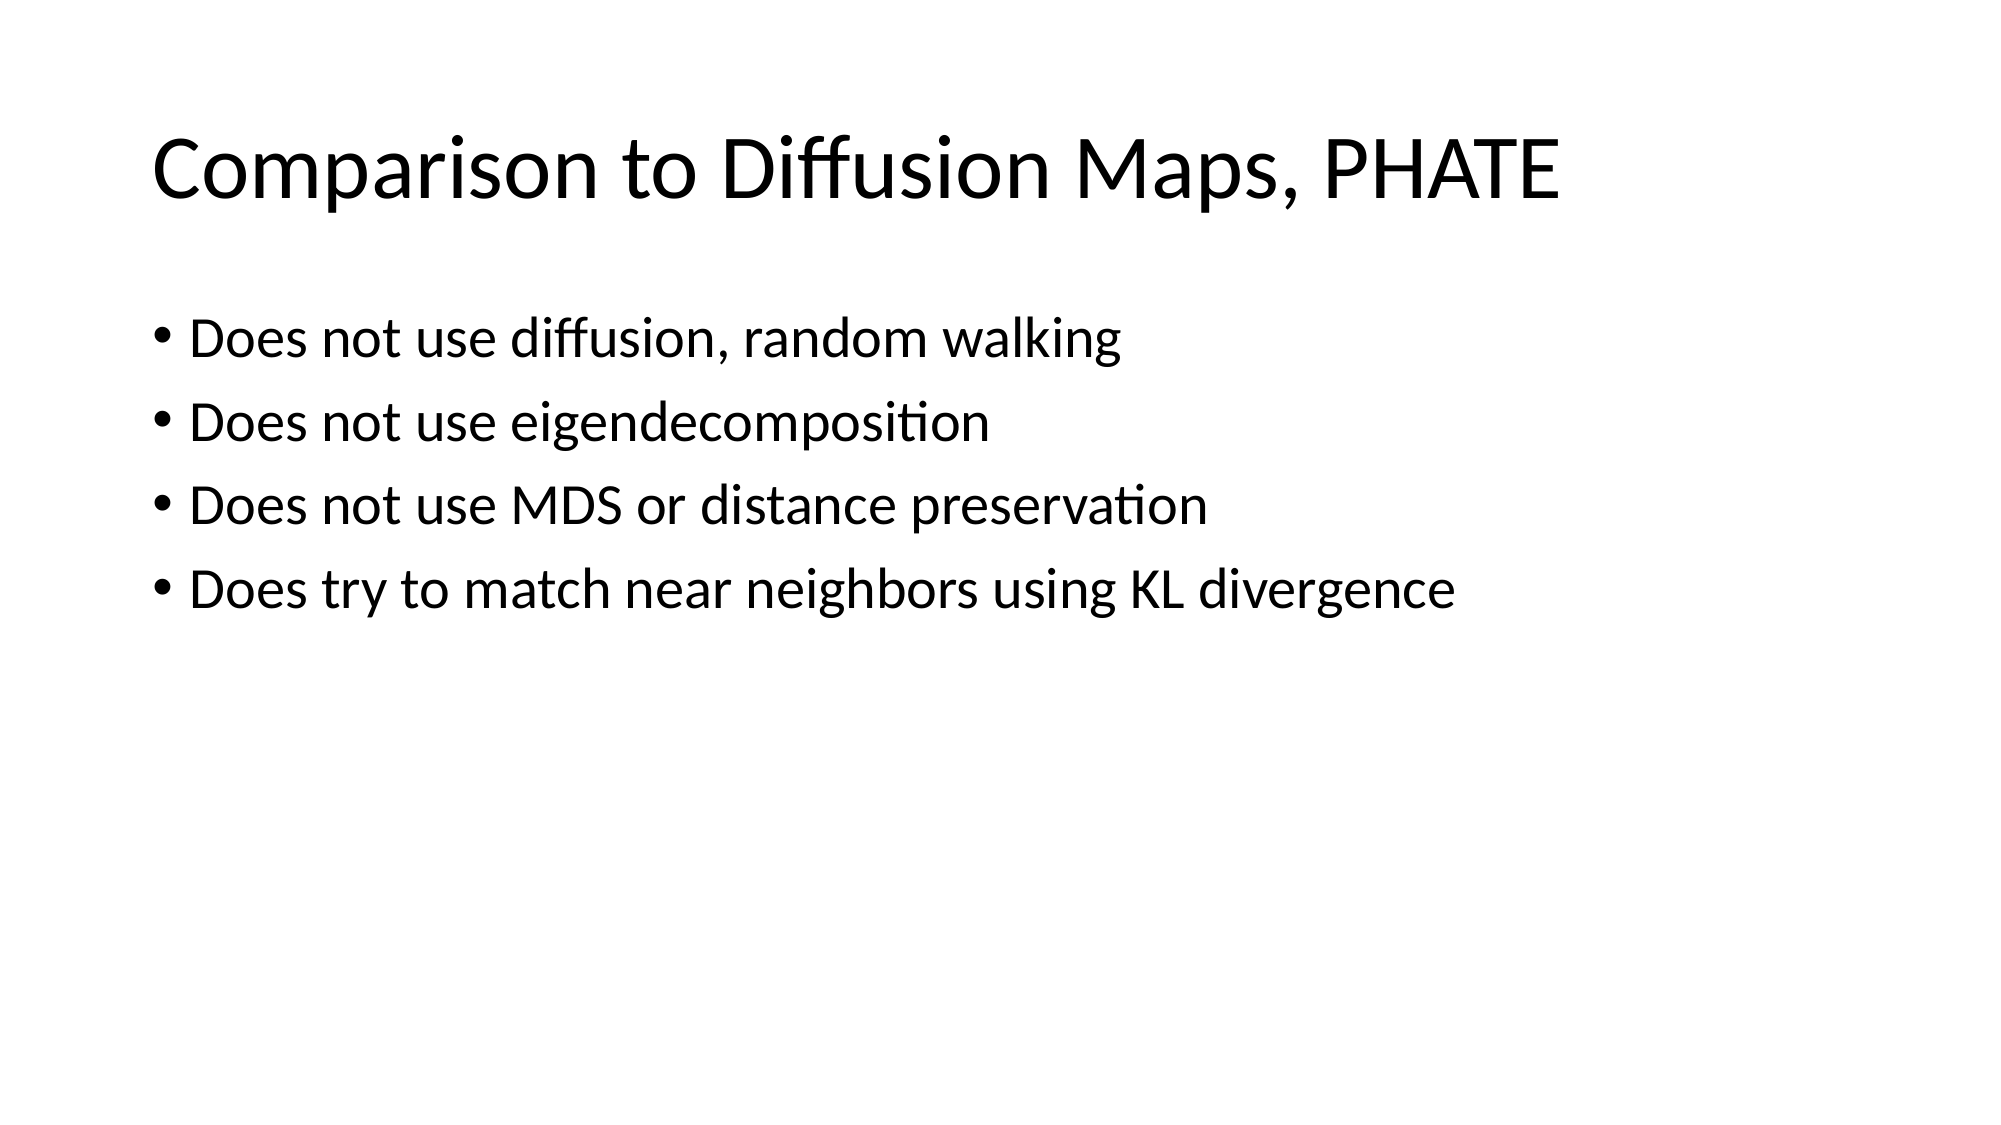

# Comparison to Diffusion Maps, PHATE
Does not use diffusion, random walking
Does not use eigendecomposition
Does not use MDS or distance preservation
Does try to match near neighbors using KL divergence